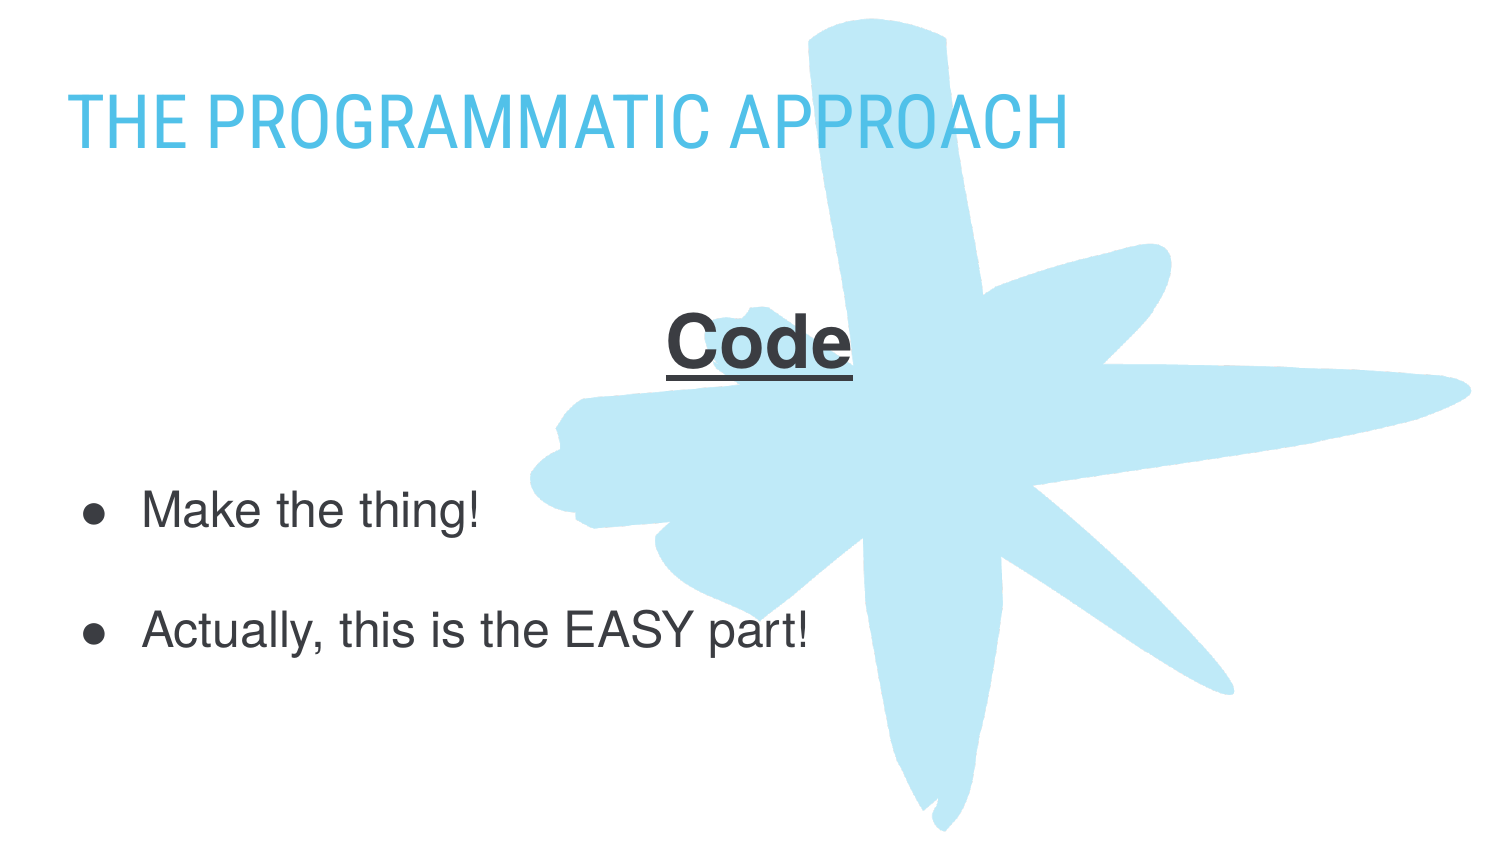

# THE PROGRAMMATIC APPROACH

Code
Make the thing!
Actually, this is the EASY part!